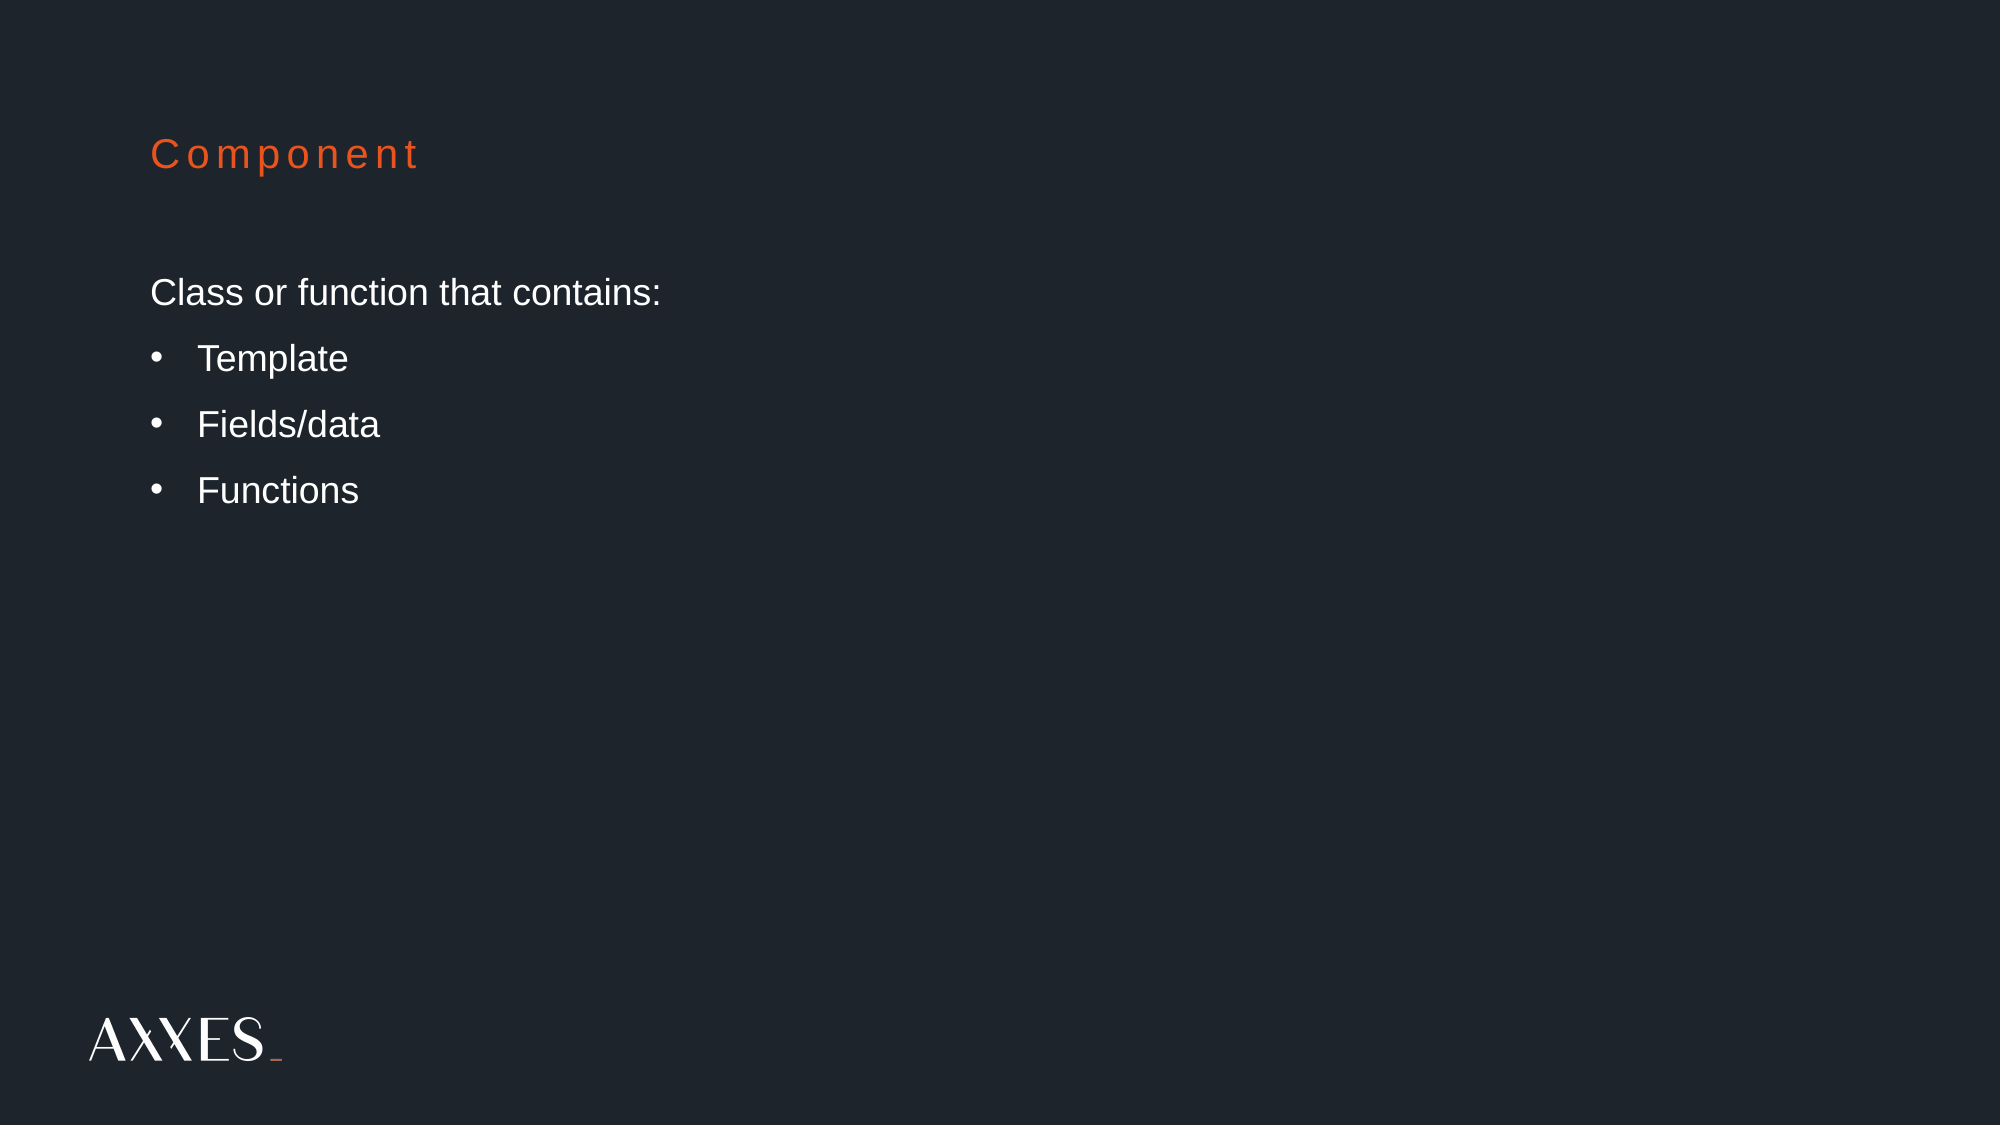

# Component
Class or function that contains:
Template
Fields/data
Functions